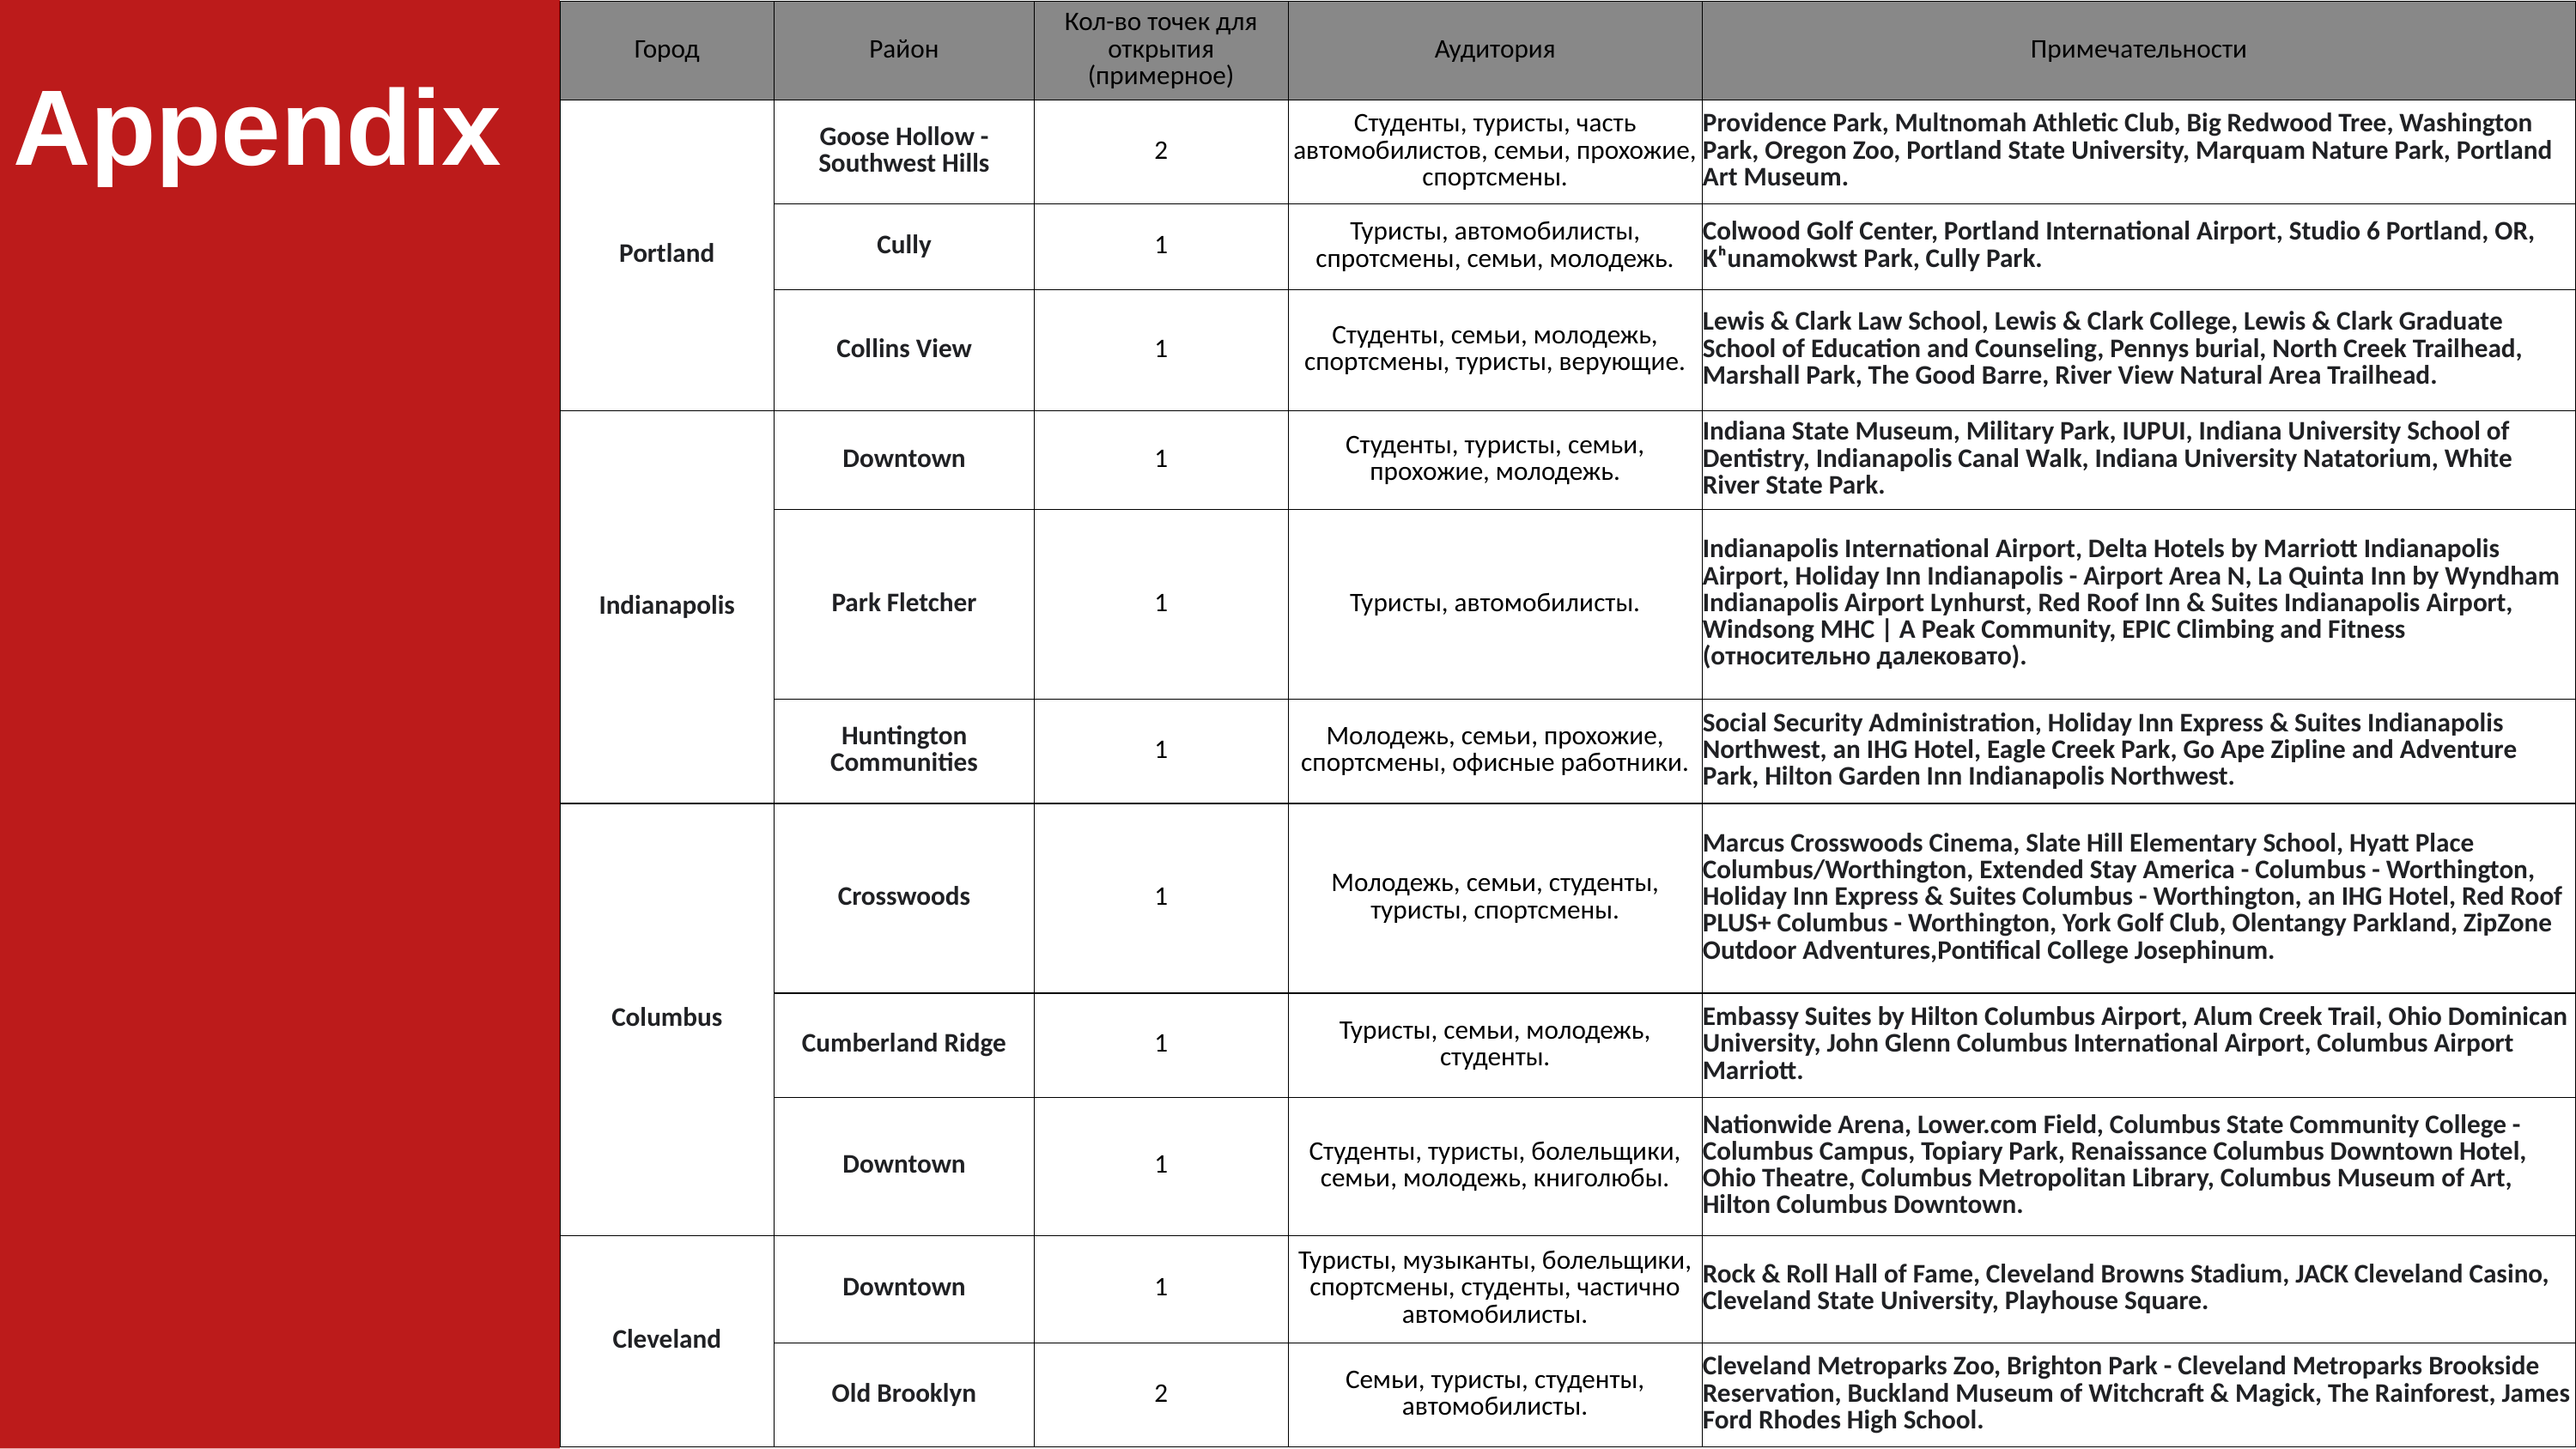

| Город | Район | Кол-во точек для открытия (примерное) | Аудитория | Примечательности |
| --- | --- | --- | --- | --- |
| Portland | Goose Hollow - Southwest Hills | 2 | Студенты, туристы, часть автомобилистов, семьи, прохожие, спортсмены. | Providence Park, Multnomah Athletic Club, Big Redwood Tree, Washington Park, Oregon Zoo, Portland State University, Marquam Nature Park, Portland Art Museum. |
|  | Cully | 1 | Туристы, автомобилисты, спротсмены, семьи, молодежь. | Colwood Golf Center, Portland International Airport, Studio 6 Portland, OR, Kʰunamokwst Park, Cully Park. |
|  | Collins View | 1 | Студенты, семьи, молодежь, спортсмены, туристы, верующие. | Lewis & Clark Law School, Lewis & Clark College, Lewis & Clark Graduate School of Education and Counseling, Pennys burial, North Creek Trailhead, Marshall Park, The Good Barre, River View Natural Area Trailhead. |
| Indianapolis | Downtown | 1 | Студенты, туристы, семьи, прохожие, молодежь. | Indiana State Museum, Military Park, IUPUI, Indiana University School of Dentistry, Indianapolis Canal Walk, Indiana University Natatorium, White River State Park. |
|  | Park Fletcher | 1 | Туристы, автомобилисты. | Indianapolis International Airport, Delta Hotels by Marriott Indianapolis Airport, Holiday Inn Indianapolis - Airport Area N, La Quinta Inn by Wyndham Indianapolis Airport Lynhurst, Red Roof Inn & Suites Indianapolis Airport, Windsong MHC | A Peak Community, EPIC Climbing and Fitness (относительно далековато). |
|  | Huntington Communities | 1 | Молодежь, семьи, прохожие, спортсмены, офисные работники. | Social Security Administration, Holiday Inn Express & Suites Indianapolis Northwest, an IHG Hotel, Eagle Creek Park, Go Ape Zipline and Adventure Park, Hilton Garden Inn Indianapolis Northwest. |
| Columbus | Crosswoods | 1 | Молодежь, семьи, студенты, туристы, спортсмены. | Marcus Crosswoods Cinema, Slate Hill Elementary School, Hyatt Place Columbus/Worthington, Extended Stay America - Columbus - Worthington, Holiday Inn Express & Suites Columbus - Worthington, an IHG Hotel, Red Roof PLUS+ Columbus - Worthington, York Golf Club, Olentangy Parkland, ZipZone Outdoor Adventures,Pontifical College Josephinum. |
|  | Cumberland Ridge | 1 | Туристы, семьи, молодежь, студенты. | Embassy Suites by Hilton Columbus Airport, Alum Creek Trail, Ohio Dominican University, John Glenn Columbus International Airport, Columbus Airport Marriott. |
|  | Downtown | 1 | Студенты, туристы, болельщики, семьи, молодежь, книголюбы. | Nationwide Arena, Lower.com Field, Columbus State Community College - Columbus Campus, Topiary Park, Renaissance Columbus Downtown Hotel, Ohio Theatre, Columbus Metropolitan Library, Columbus Museum of Art, Hilton Columbus Downtown. |
| Cleveland | Downtown | 1 | Туристы, музыканты, болельщики, спортсмены, студенты, частично автомобилисты. | Rock & Roll Hall of Fame, Cleveland Browns Stadium, JACK Cleveland Casino, Cleveland State University, Playhouse Square. |
|  | Old Brooklyn | 2 | Семьи, туристы, студенты, автомобилисты. | Cleveland Metroparks Zoo, Brighton Park - Cleveland Metroparks Brookside Reservation, Buckland Museum of Witchcraft & Magick, The Rainforest, James Ford Rhodes High School. |
 Appendix
Appendix